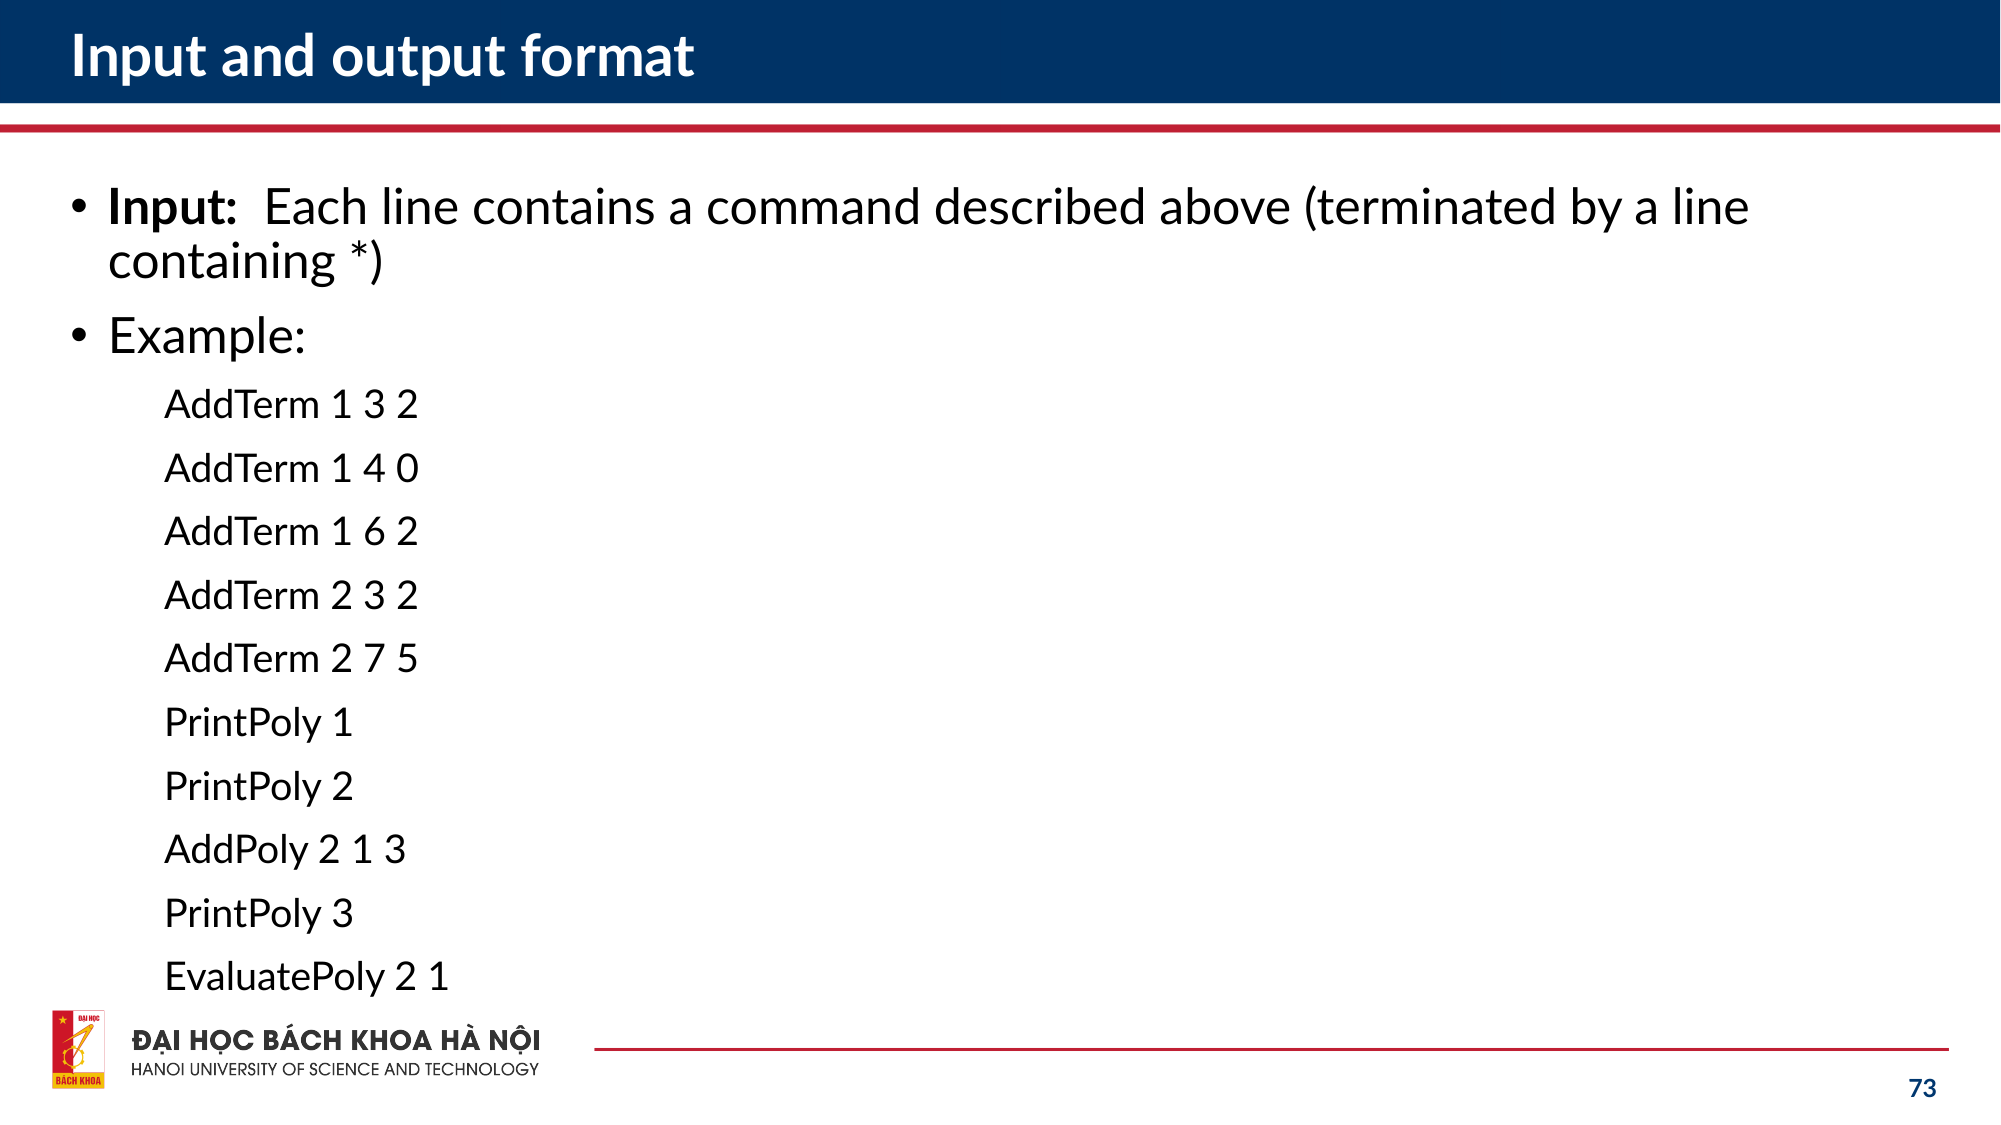

# Input and output format
Input:  Each line contains a command described above (terminated by a line containing *)
Example:
AddTerm 1 3 2
AddTerm 1 4 0
AddTerm 1 6 2
AddTerm 2 3 2
AddTerm 2 7 5
PrintPoly 1
PrintPoly 2
AddPoly 2 1 3
PrintPoly 3
EvaluatePoly 2 1

73